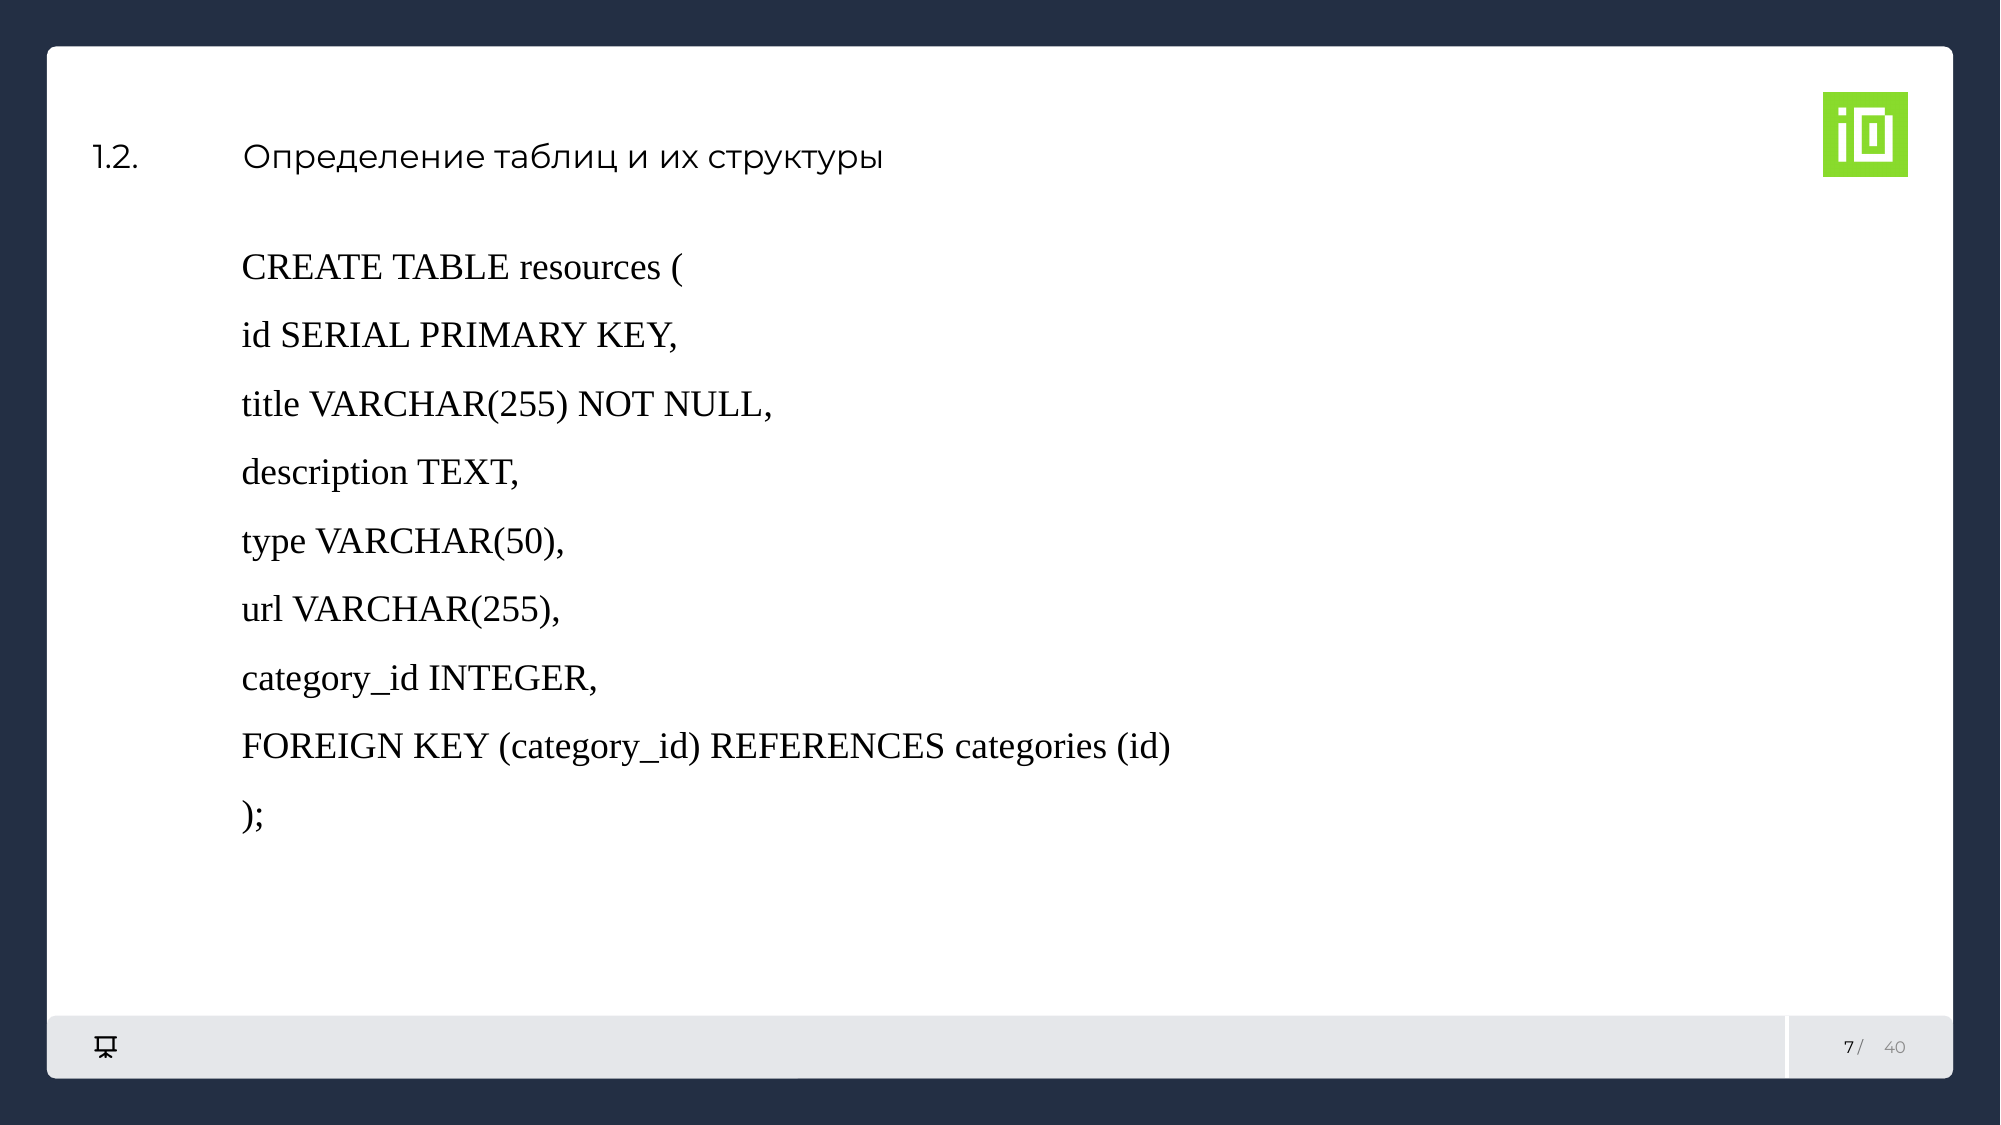

# 1.2.	Определение таблиц и их структуры

CREATE TABLE resources (
id SERIAL PRIMARY KEY,
title VARCHAR(255) NOT NULL,
description TEXT,
type VARCHAR(50),
url VARCHAR(255),
category_id INTEGER,
FOREIGN KEY (category_id) REFERENCES categories (id)
);

7
40